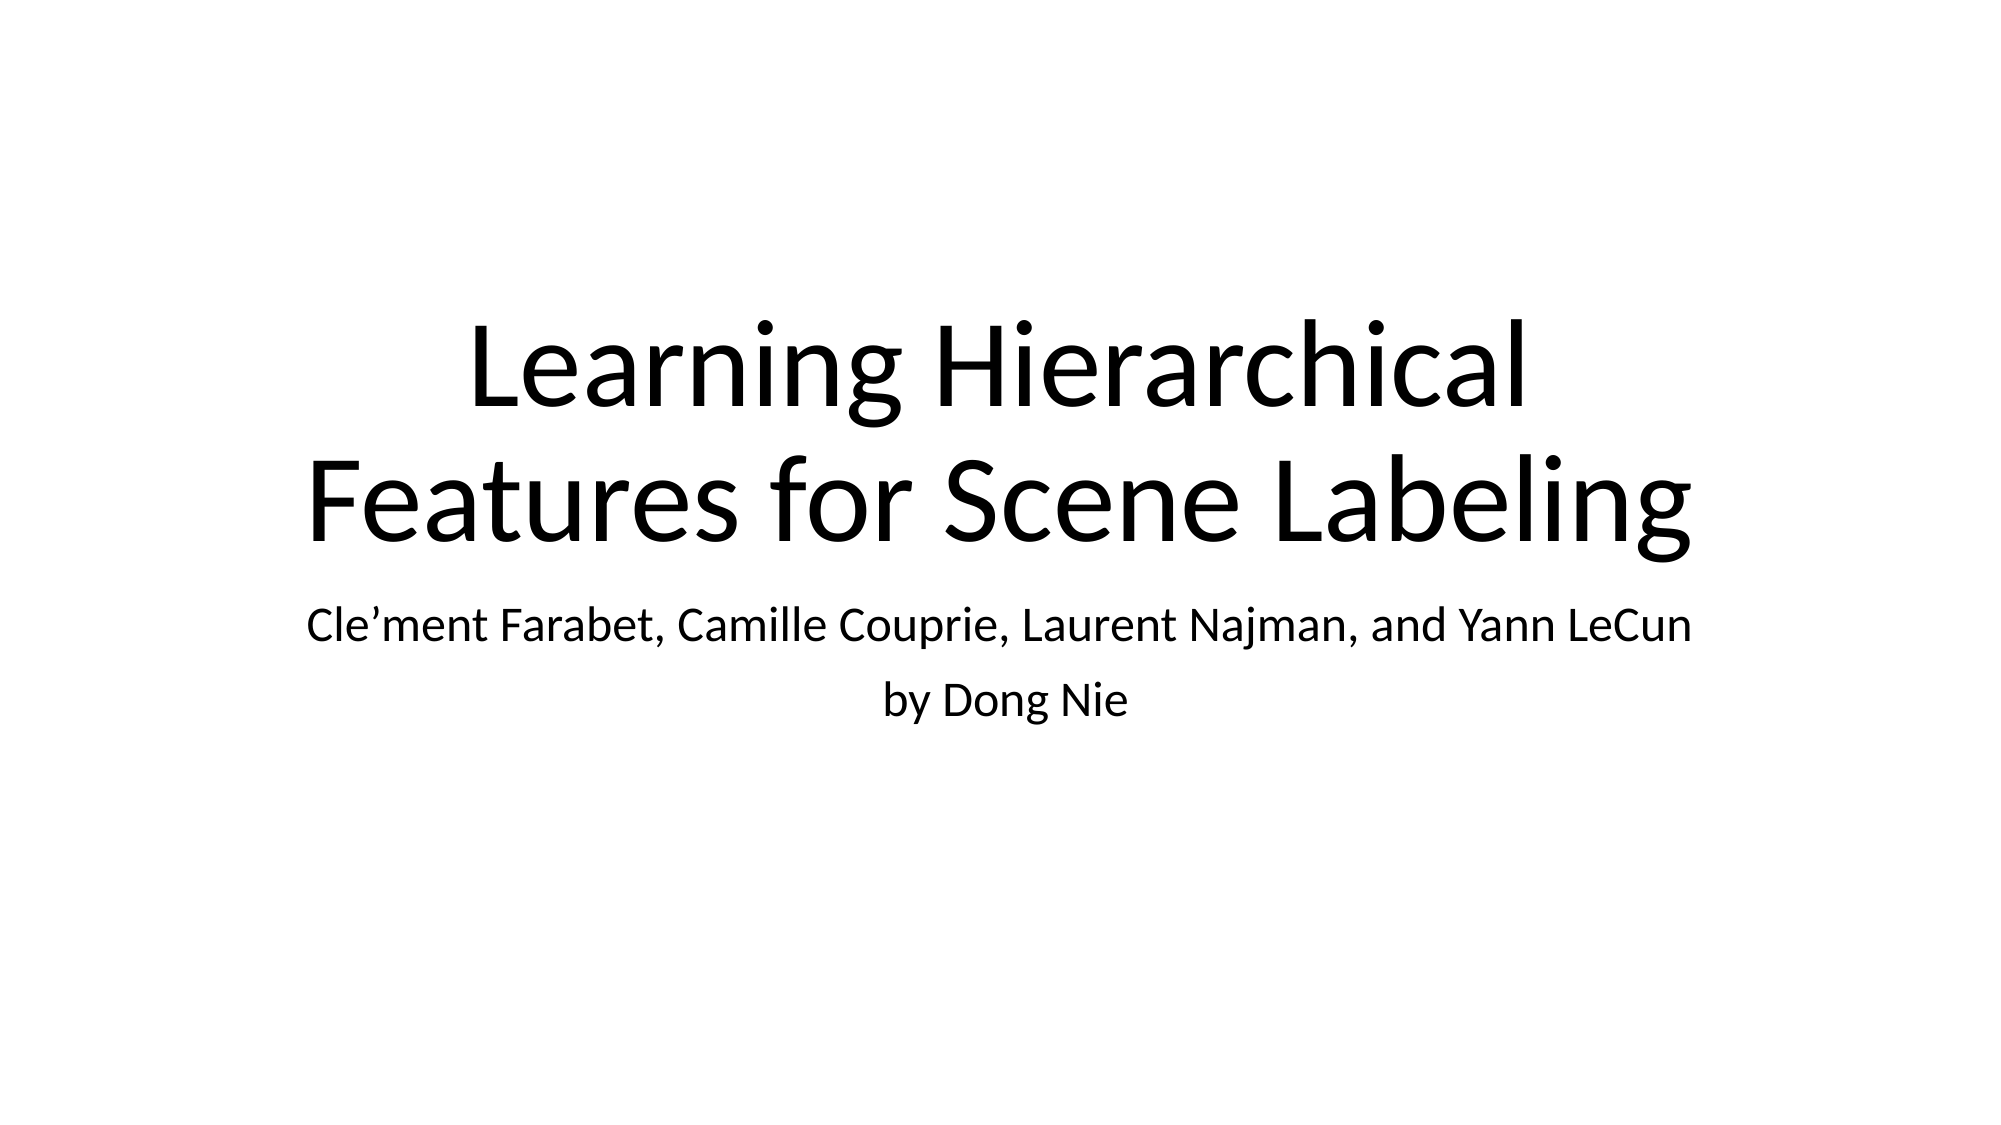

# Learning Hierarchical Features for Scene Labeling
Cle’ment Farabet, Camille Couprie, Laurent Najman, and Yann LeCun
 by Dong Nie